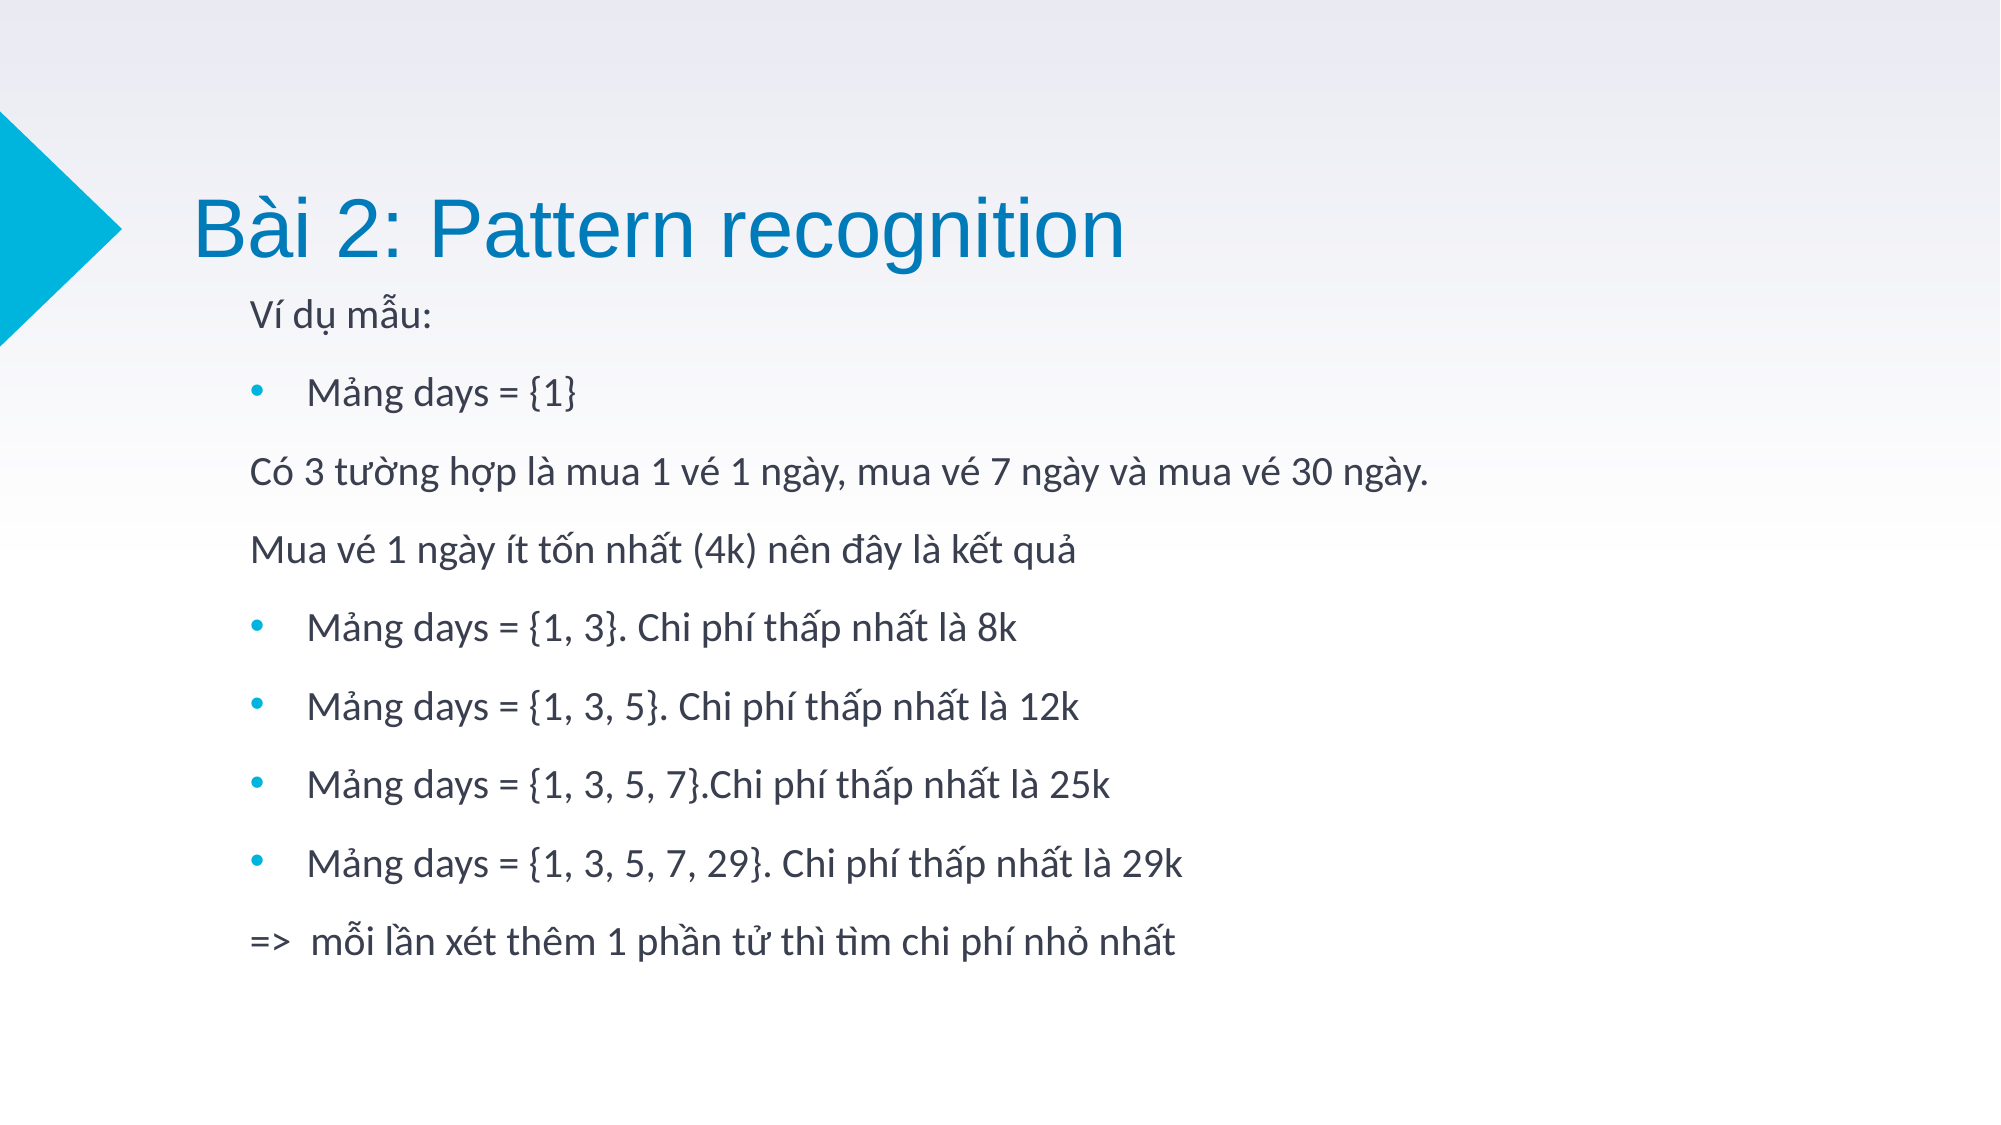

# Bài 2: Pattern recognition
Ví dụ mẫu:
Mảng days = {1}
Có 3 tường hợp là mua 1 vé 1 ngày, mua vé 7 ngày và mua vé 30 ngày.
Mua vé 1 ngày ít tốn nhất (4k) nên đây là kết quả
Mảng days = {1, 3}. Chi phí thấp nhất là 8k
Mảng days = {1, 3, 5}. Chi phí thấp nhất là 12k
Mảng days = {1, 3, 5, 7}.Chi phí thấp nhất là 25k
Mảng days = {1, 3, 5, 7, 29}. Chi phí thấp nhất là 29k
=>  mỗi lần xét thêm 1 phần tử thì tìm chi phí nhỏ nhất